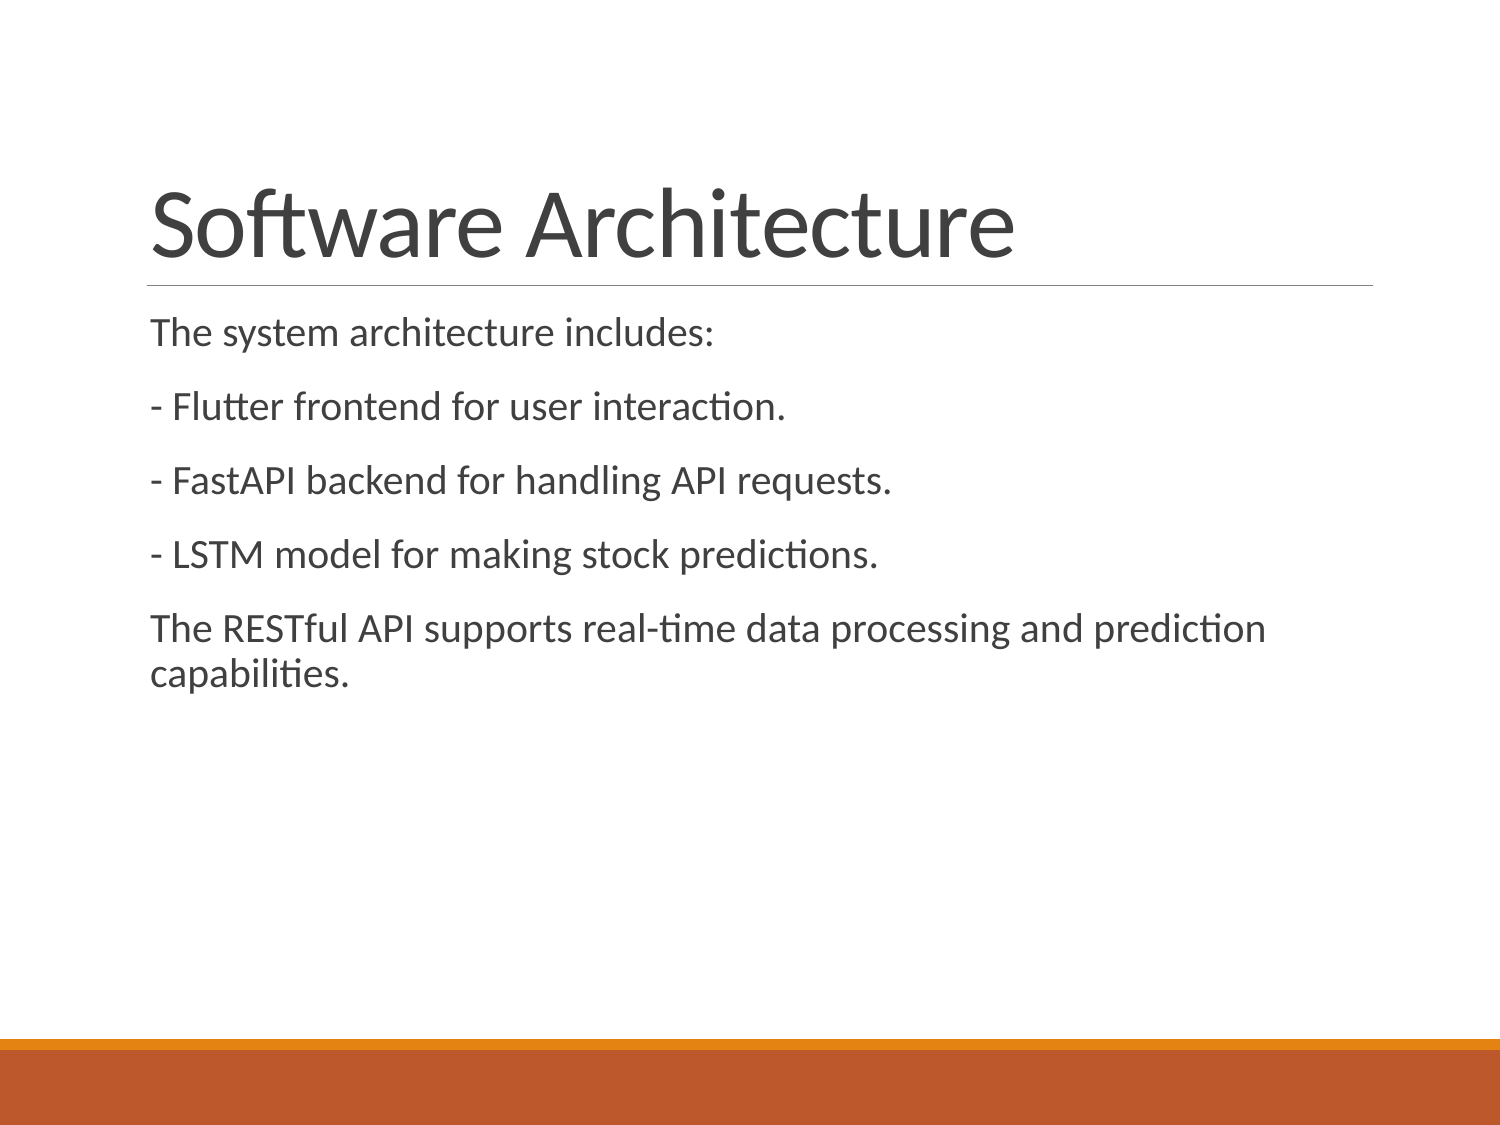

# Software Architecture
The system architecture includes:
- Flutter frontend for user interaction.
- FastAPI backend for handling API requests.
- LSTM model for making stock predictions.
The RESTful API supports real-time data processing and prediction capabilities.